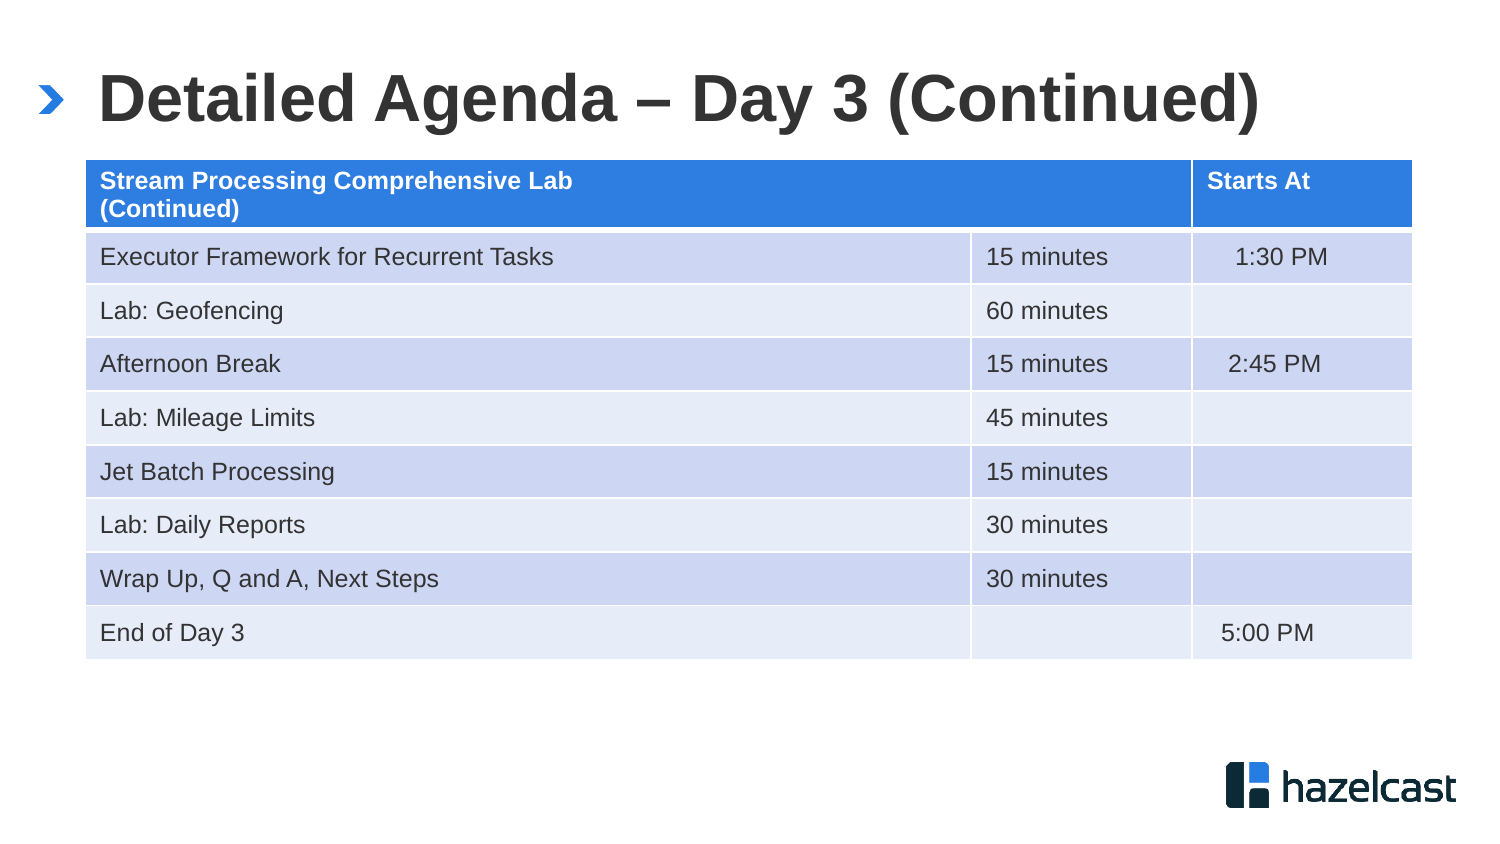

# Detailed Agenda – Day 3 (Continued)

| Stream Processing Comprehensive Lab (Continued) |  | Starts At |
| --- | --- | --- |
| Executor Framework for Recurrent Tasks | 15 minutes | 1:30 PM |
| Lab: Geofencing | 60 minutes |  |
| Afternoon Break | 15 minutes | 2:45 PM |
| Lab: Mileage Limits | 45 minutes |  |
| Jet Batch Processing | 15 minutes |  |
| Lab: Daily Reports | 30 minutes |  |
| Wrap Up, Q and A, Next Steps | 30 minutes |  |
| End of Day 3 |  | 5:00 PM |